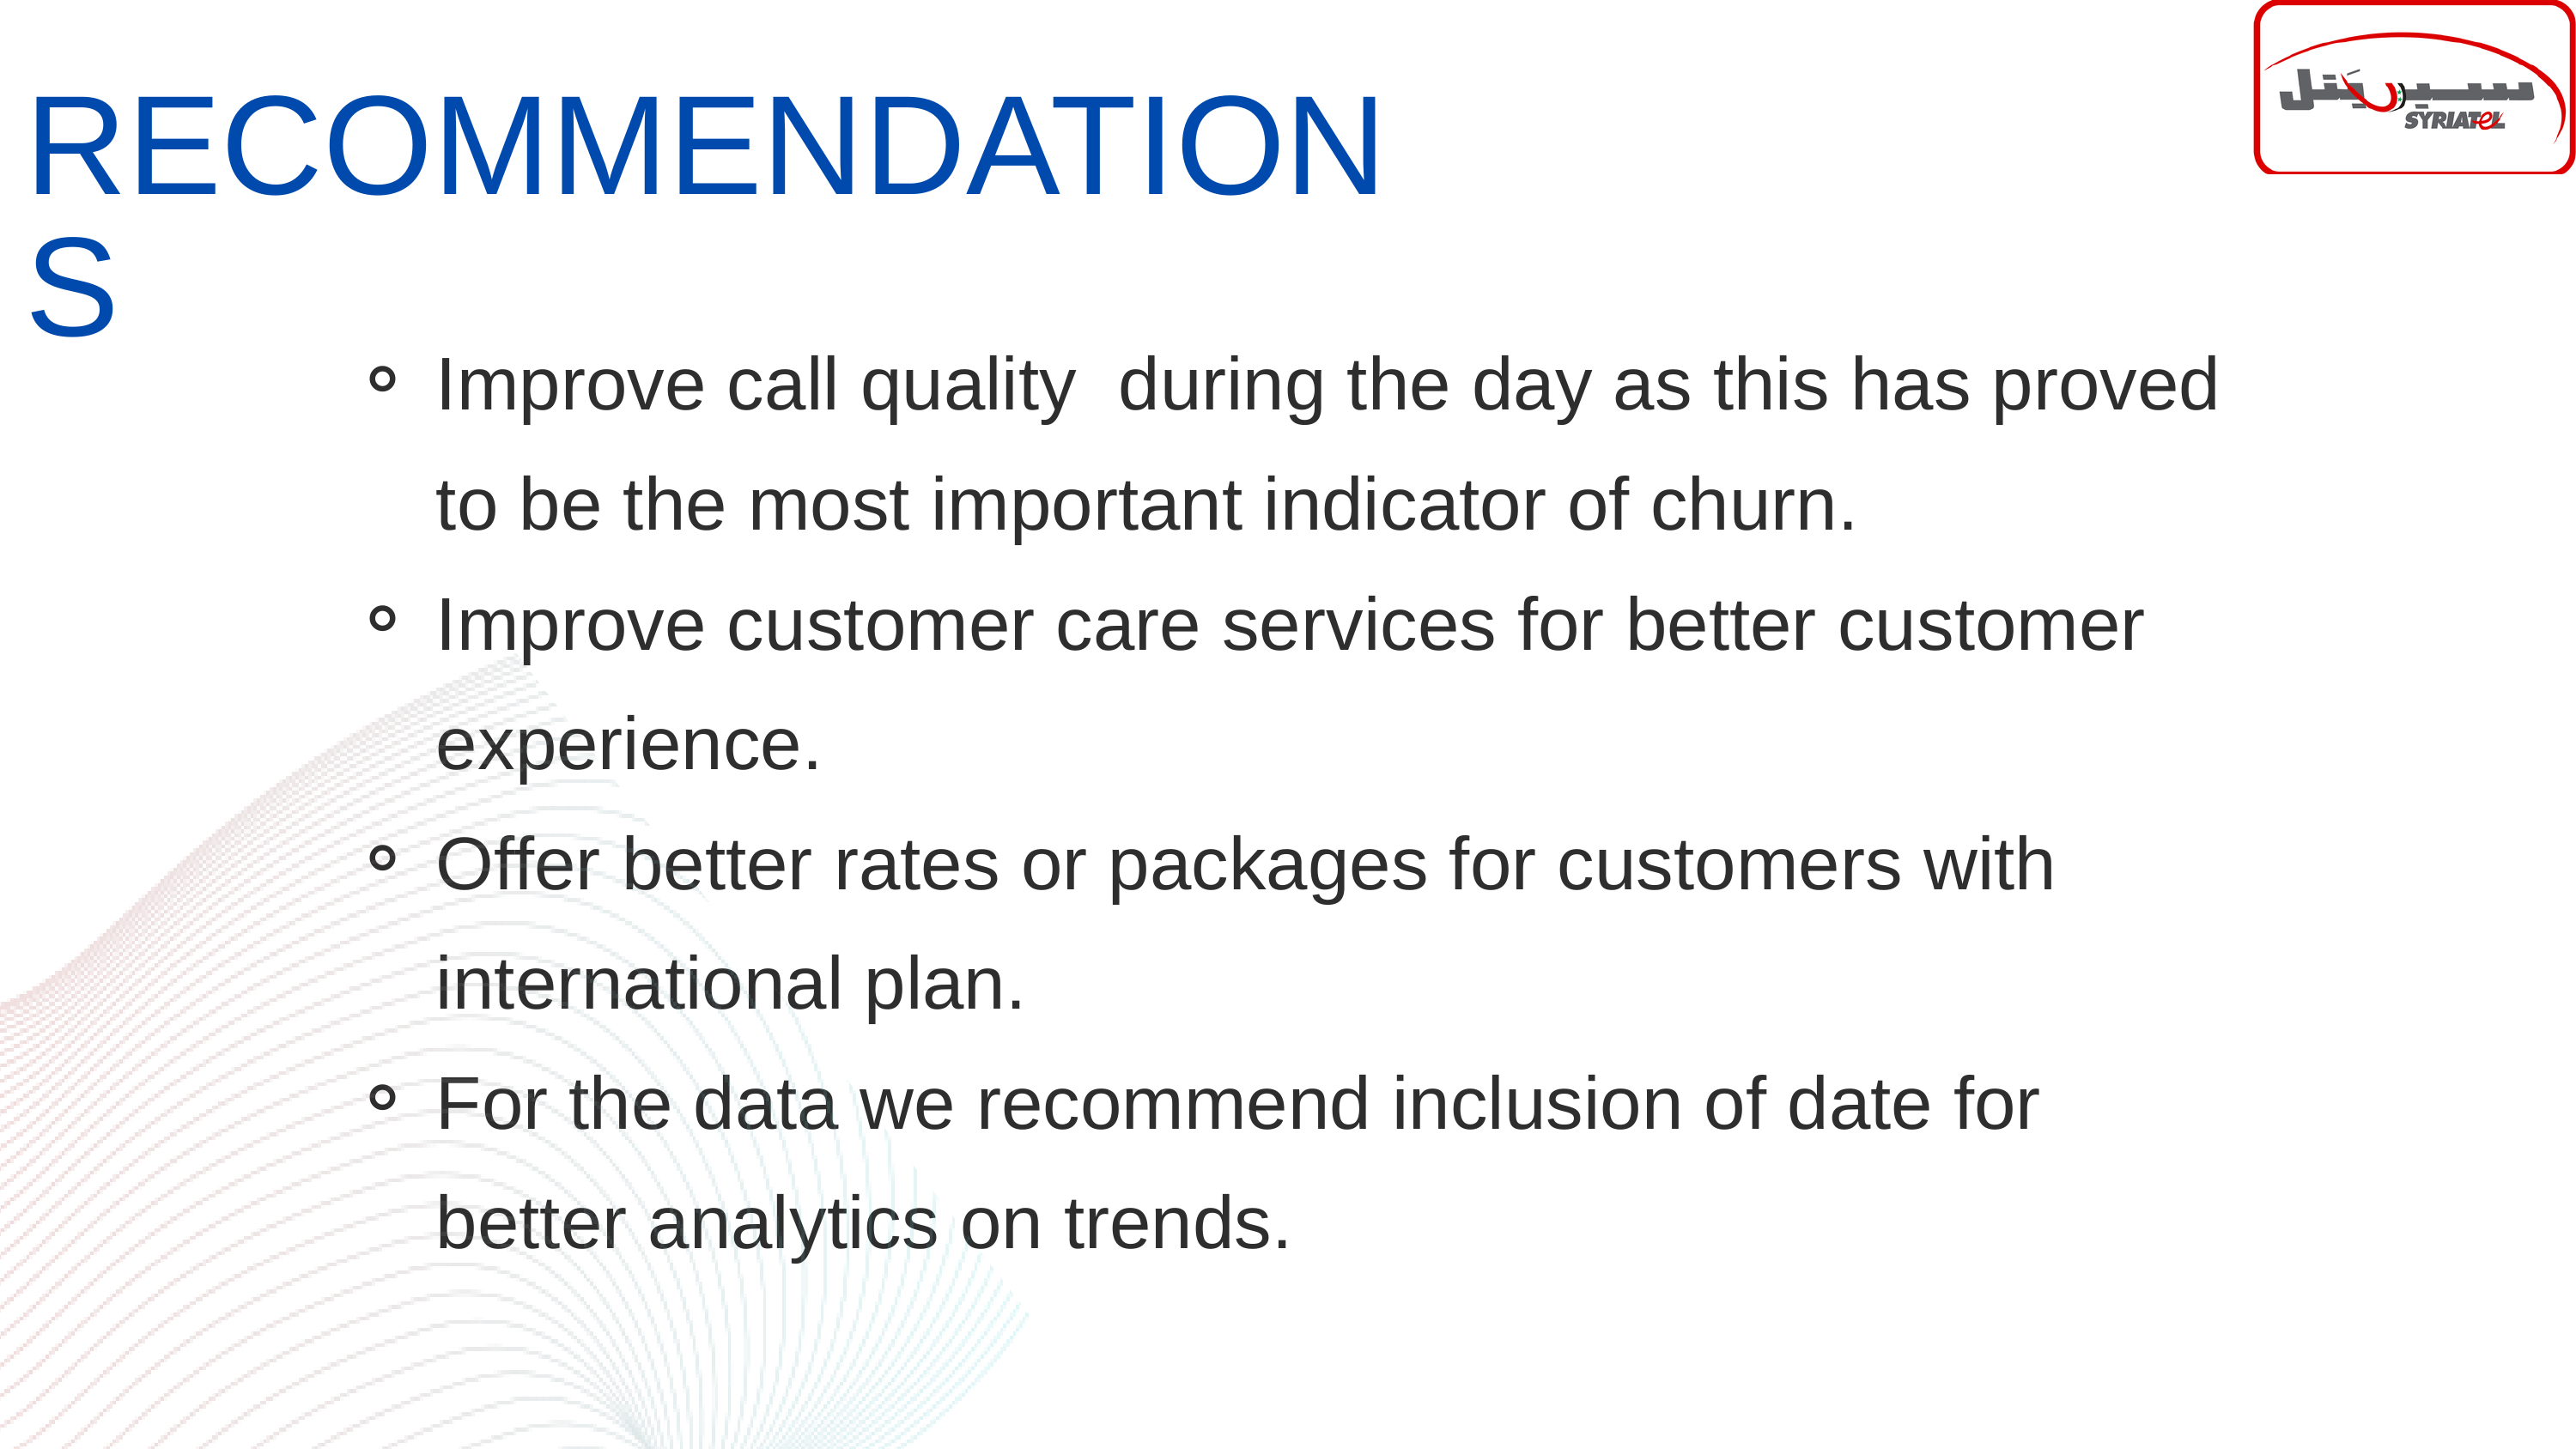

RECOMMENDATIONS
Improve call quality  during the day as this has proved to be the most important indicator of churn.
Improve customer care services for better customer experience.
Offer better rates or packages for customers with international plan.
For the data we recommend inclusion of date for better analytics on trends.